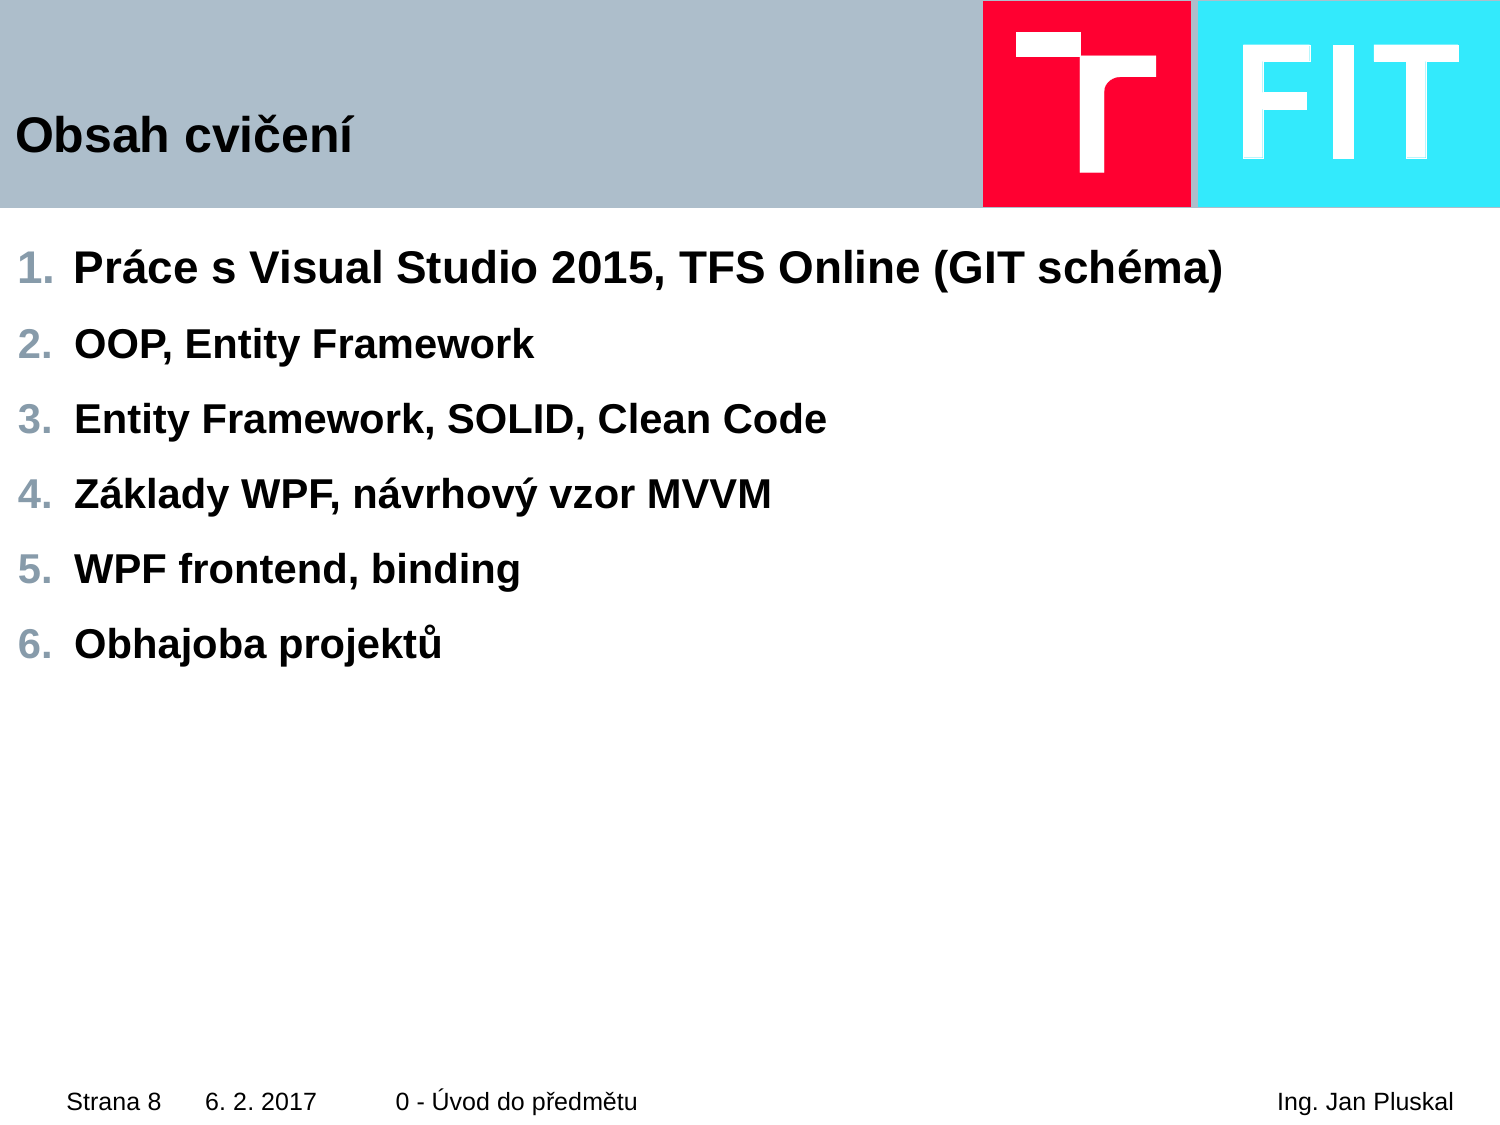

# Obsah cvičení
Práce s Visual Studio 2015, TFS Online (GIT schéma)
OOP, Entity Framework
Entity Framework, SOLID, Clean Code
Základy WPF, návrhový vzor MVVM
WPF frontend, binding
Obhajoba projektů